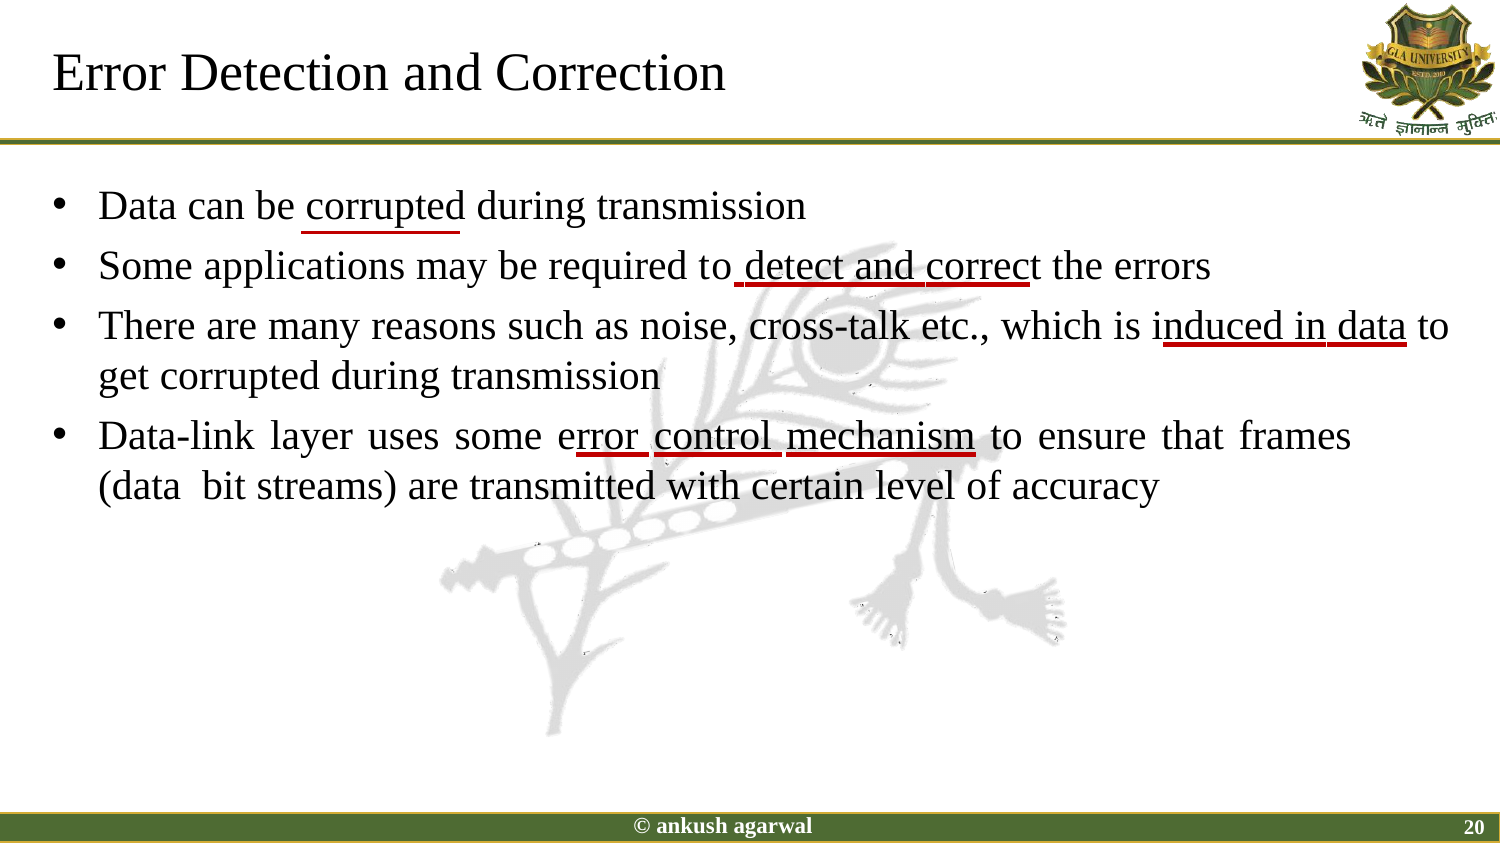

# Error Detection and Correction
Data can be corrupted during transmission
Some applications may be required to detect and correct the errors
There are many reasons such as noise, cross-talk etc., which is induced in data to
get corrupted during transmission
Data-link layer uses some error control mechanism to ensure that frames (data  bit streams) are transmitted with certain level of accuracy

© ankush agarwal
20